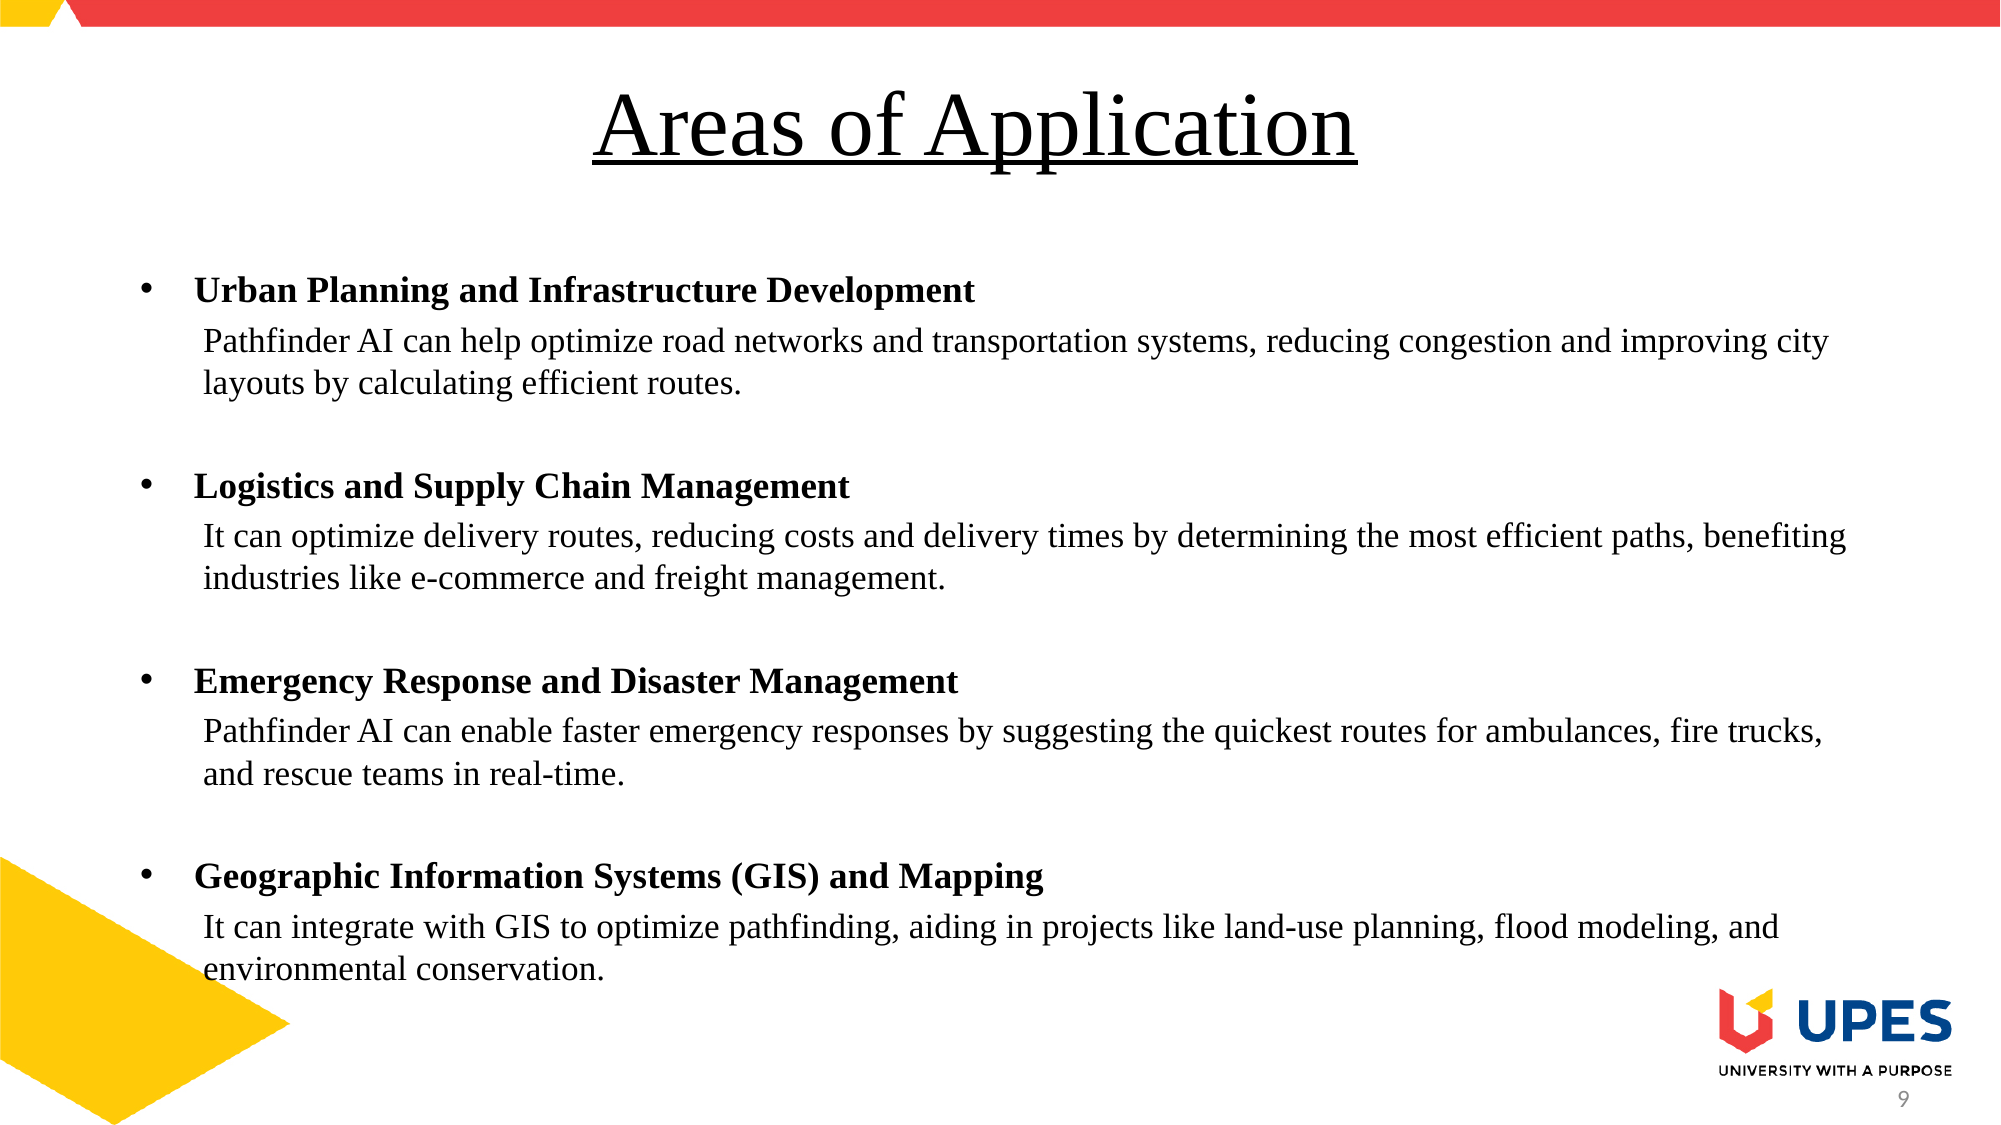

# Areas of Application
Urban Planning and Infrastructure Development
Pathfinder AI can help optimize road networks and transportation systems, reducing congestion and improving city layouts by calculating efficient routes.

Logistics and Supply Chain Management
It can optimize delivery routes, reducing costs and delivery times by determining the most efficient paths, benefiting industries like e-commerce and freight management.

Emergency Response and Disaster Management
Pathfinder AI can enable faster emergency responses by suggesting the quickest routes for ambulances, fire trucks, and rescue teams in real-time.

Geographic Information Systems (GIS) and Mapping
It can integrate with GIS to optimize pathfinding, aiding in projects like land-use planning, flood modeling, and environmental conservation.